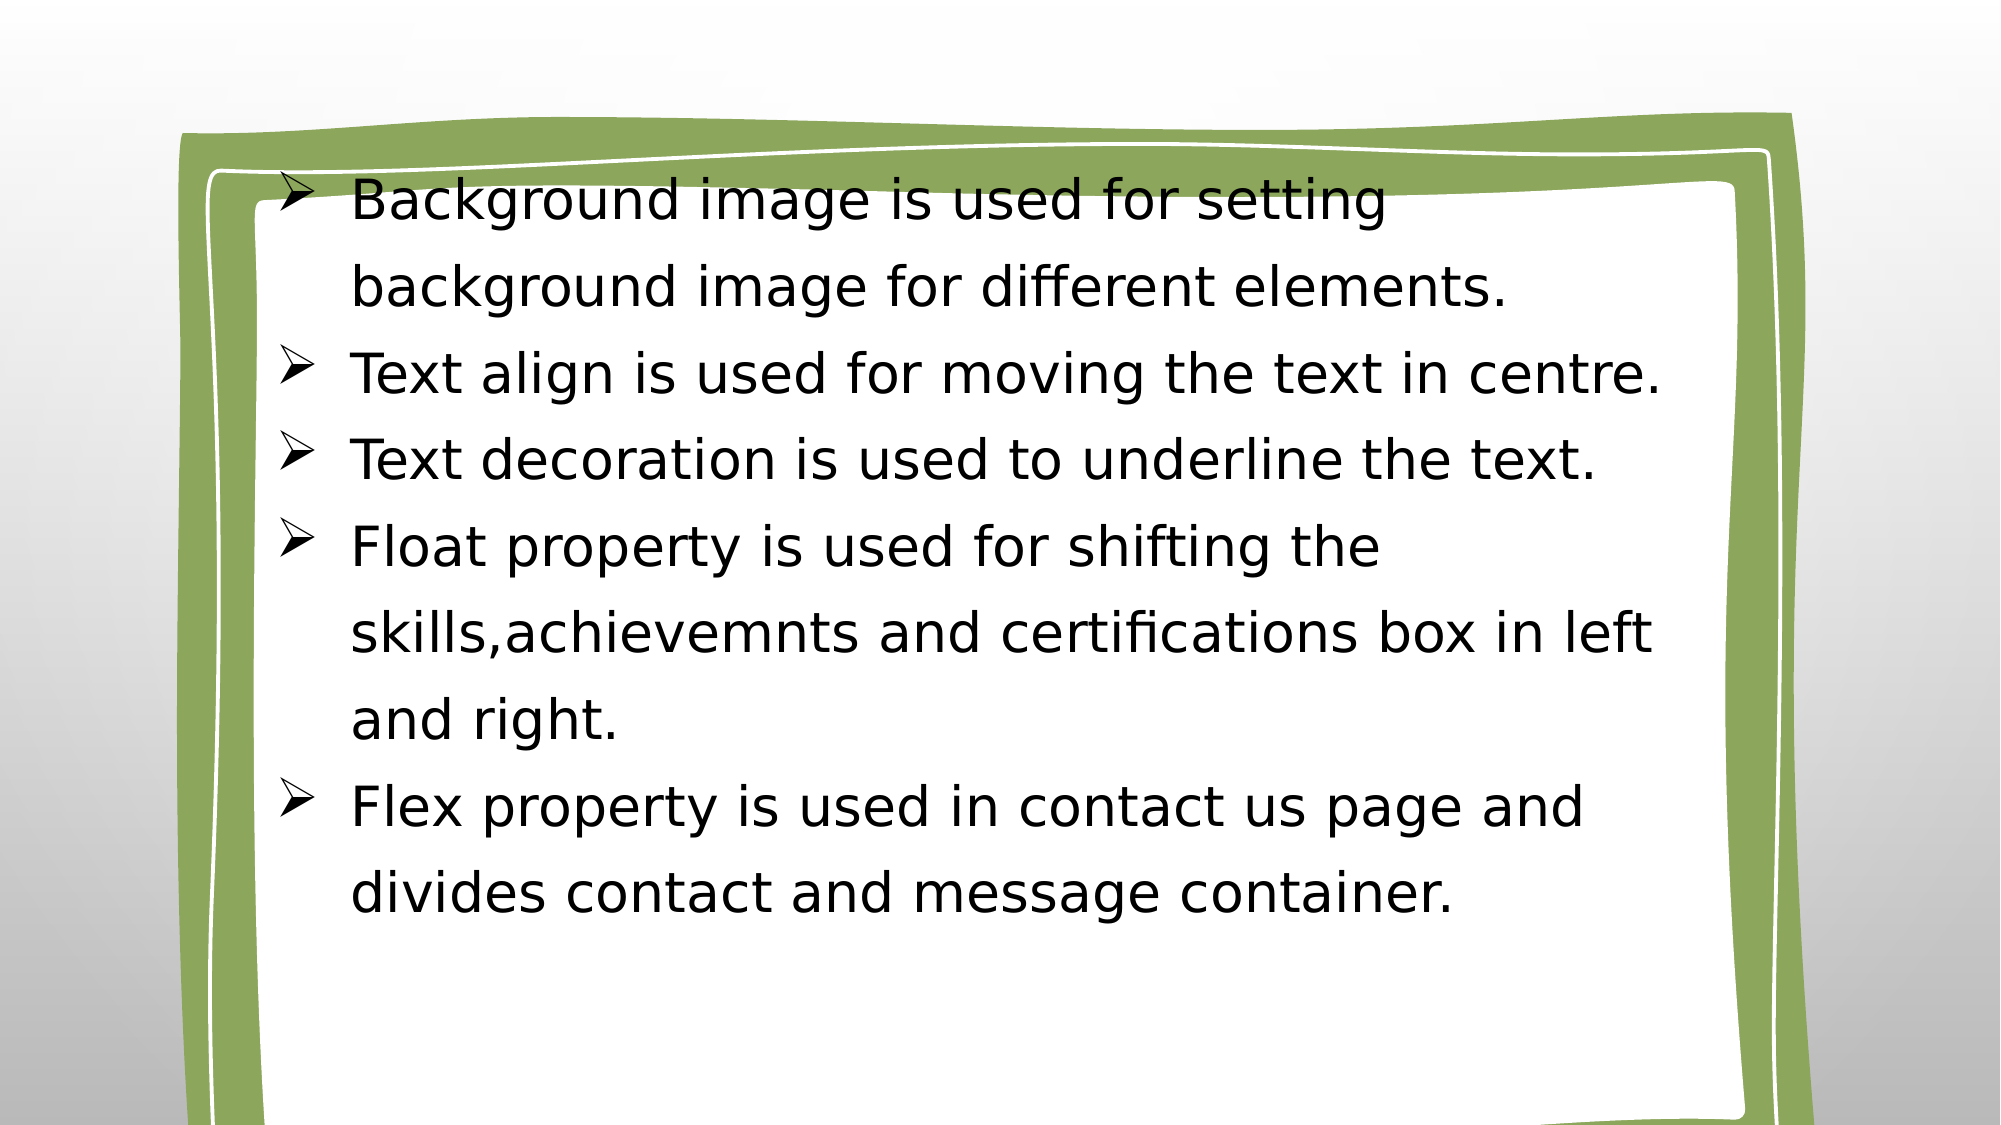

Background image is used for setting background image for different elements.
Text align is used for moving the text in centre.
Text decoration is used to underline the text.
Float property is used for shifting the skills,achievemnts and certifications box in left and right.
Flex property is used in contact us page and divides contact and message container.